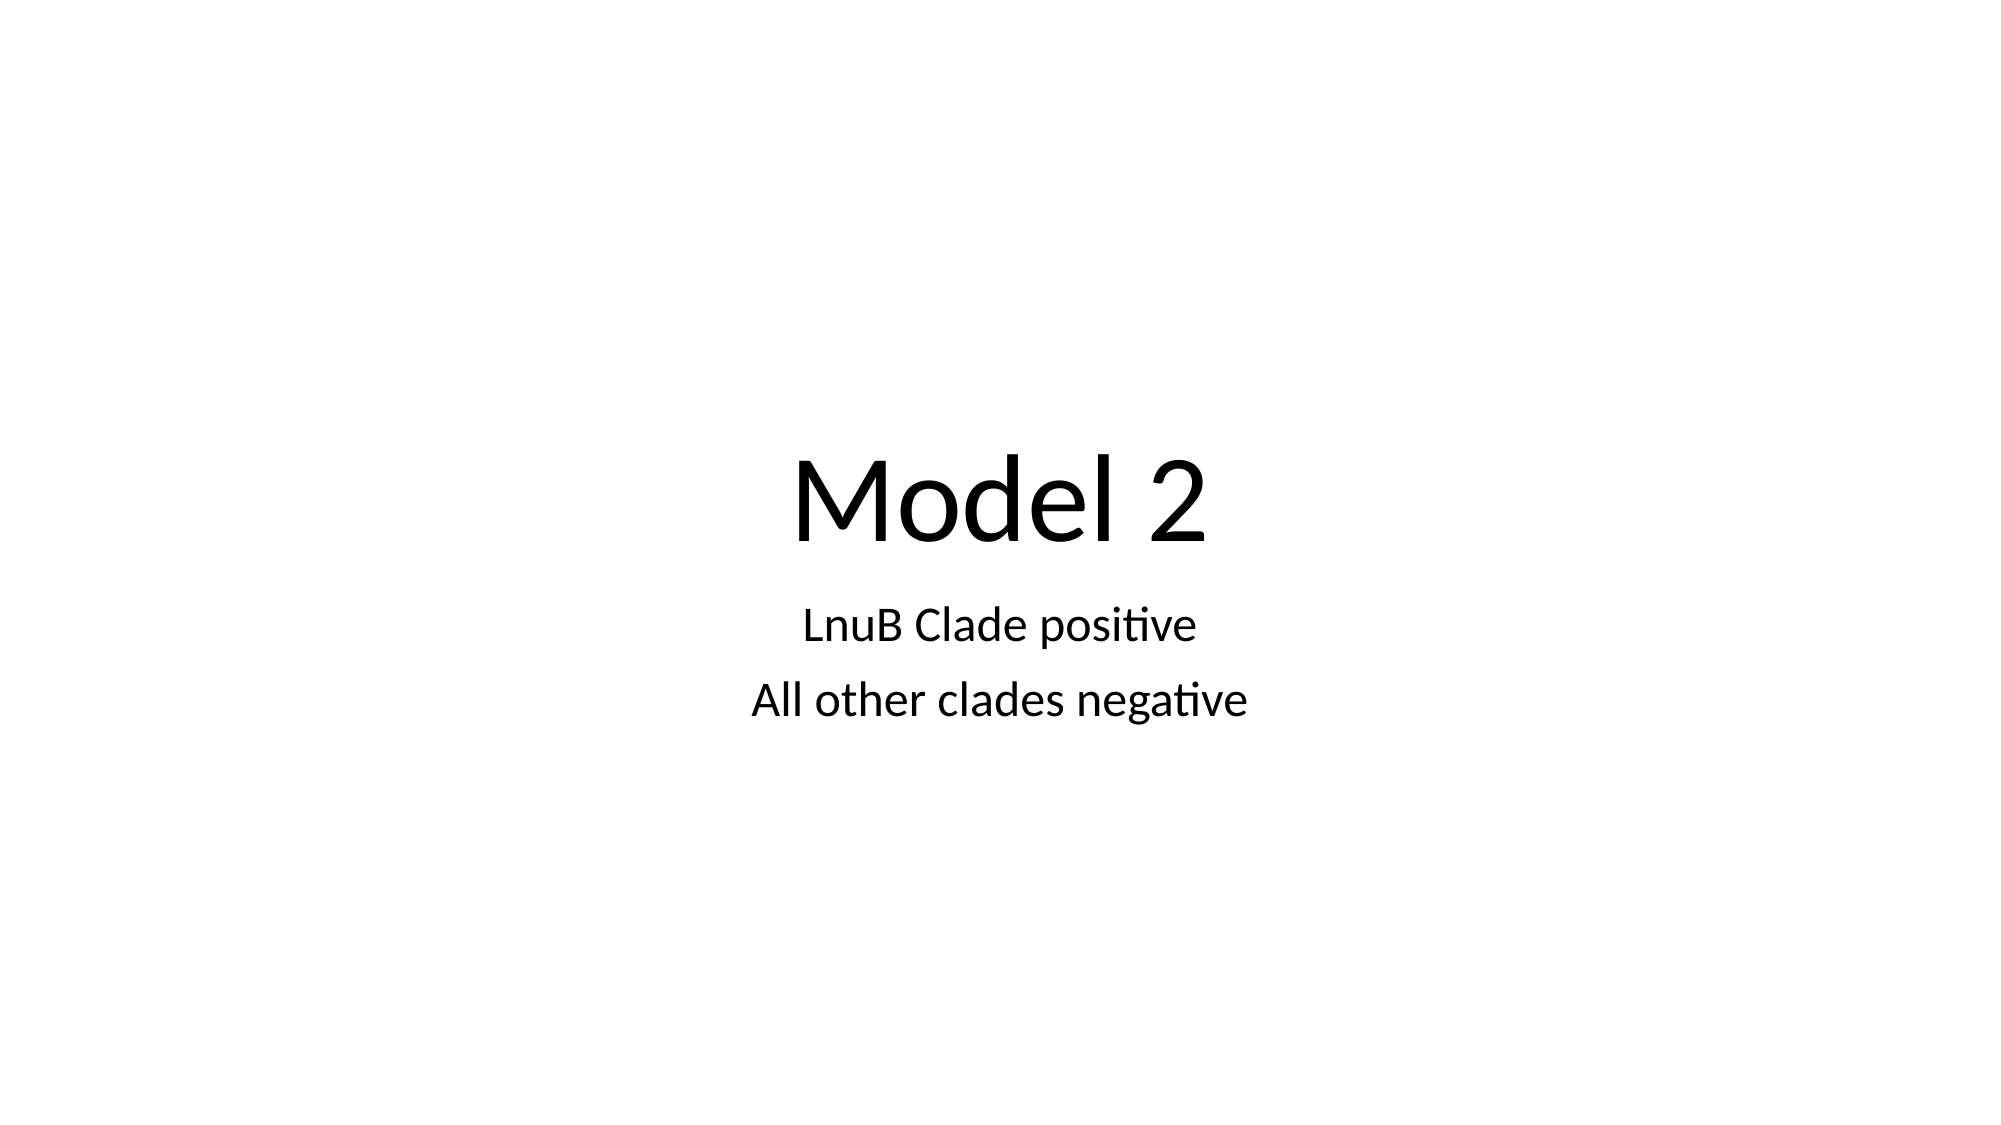

# Model 2
LnuB Clade positive
All other clades negative